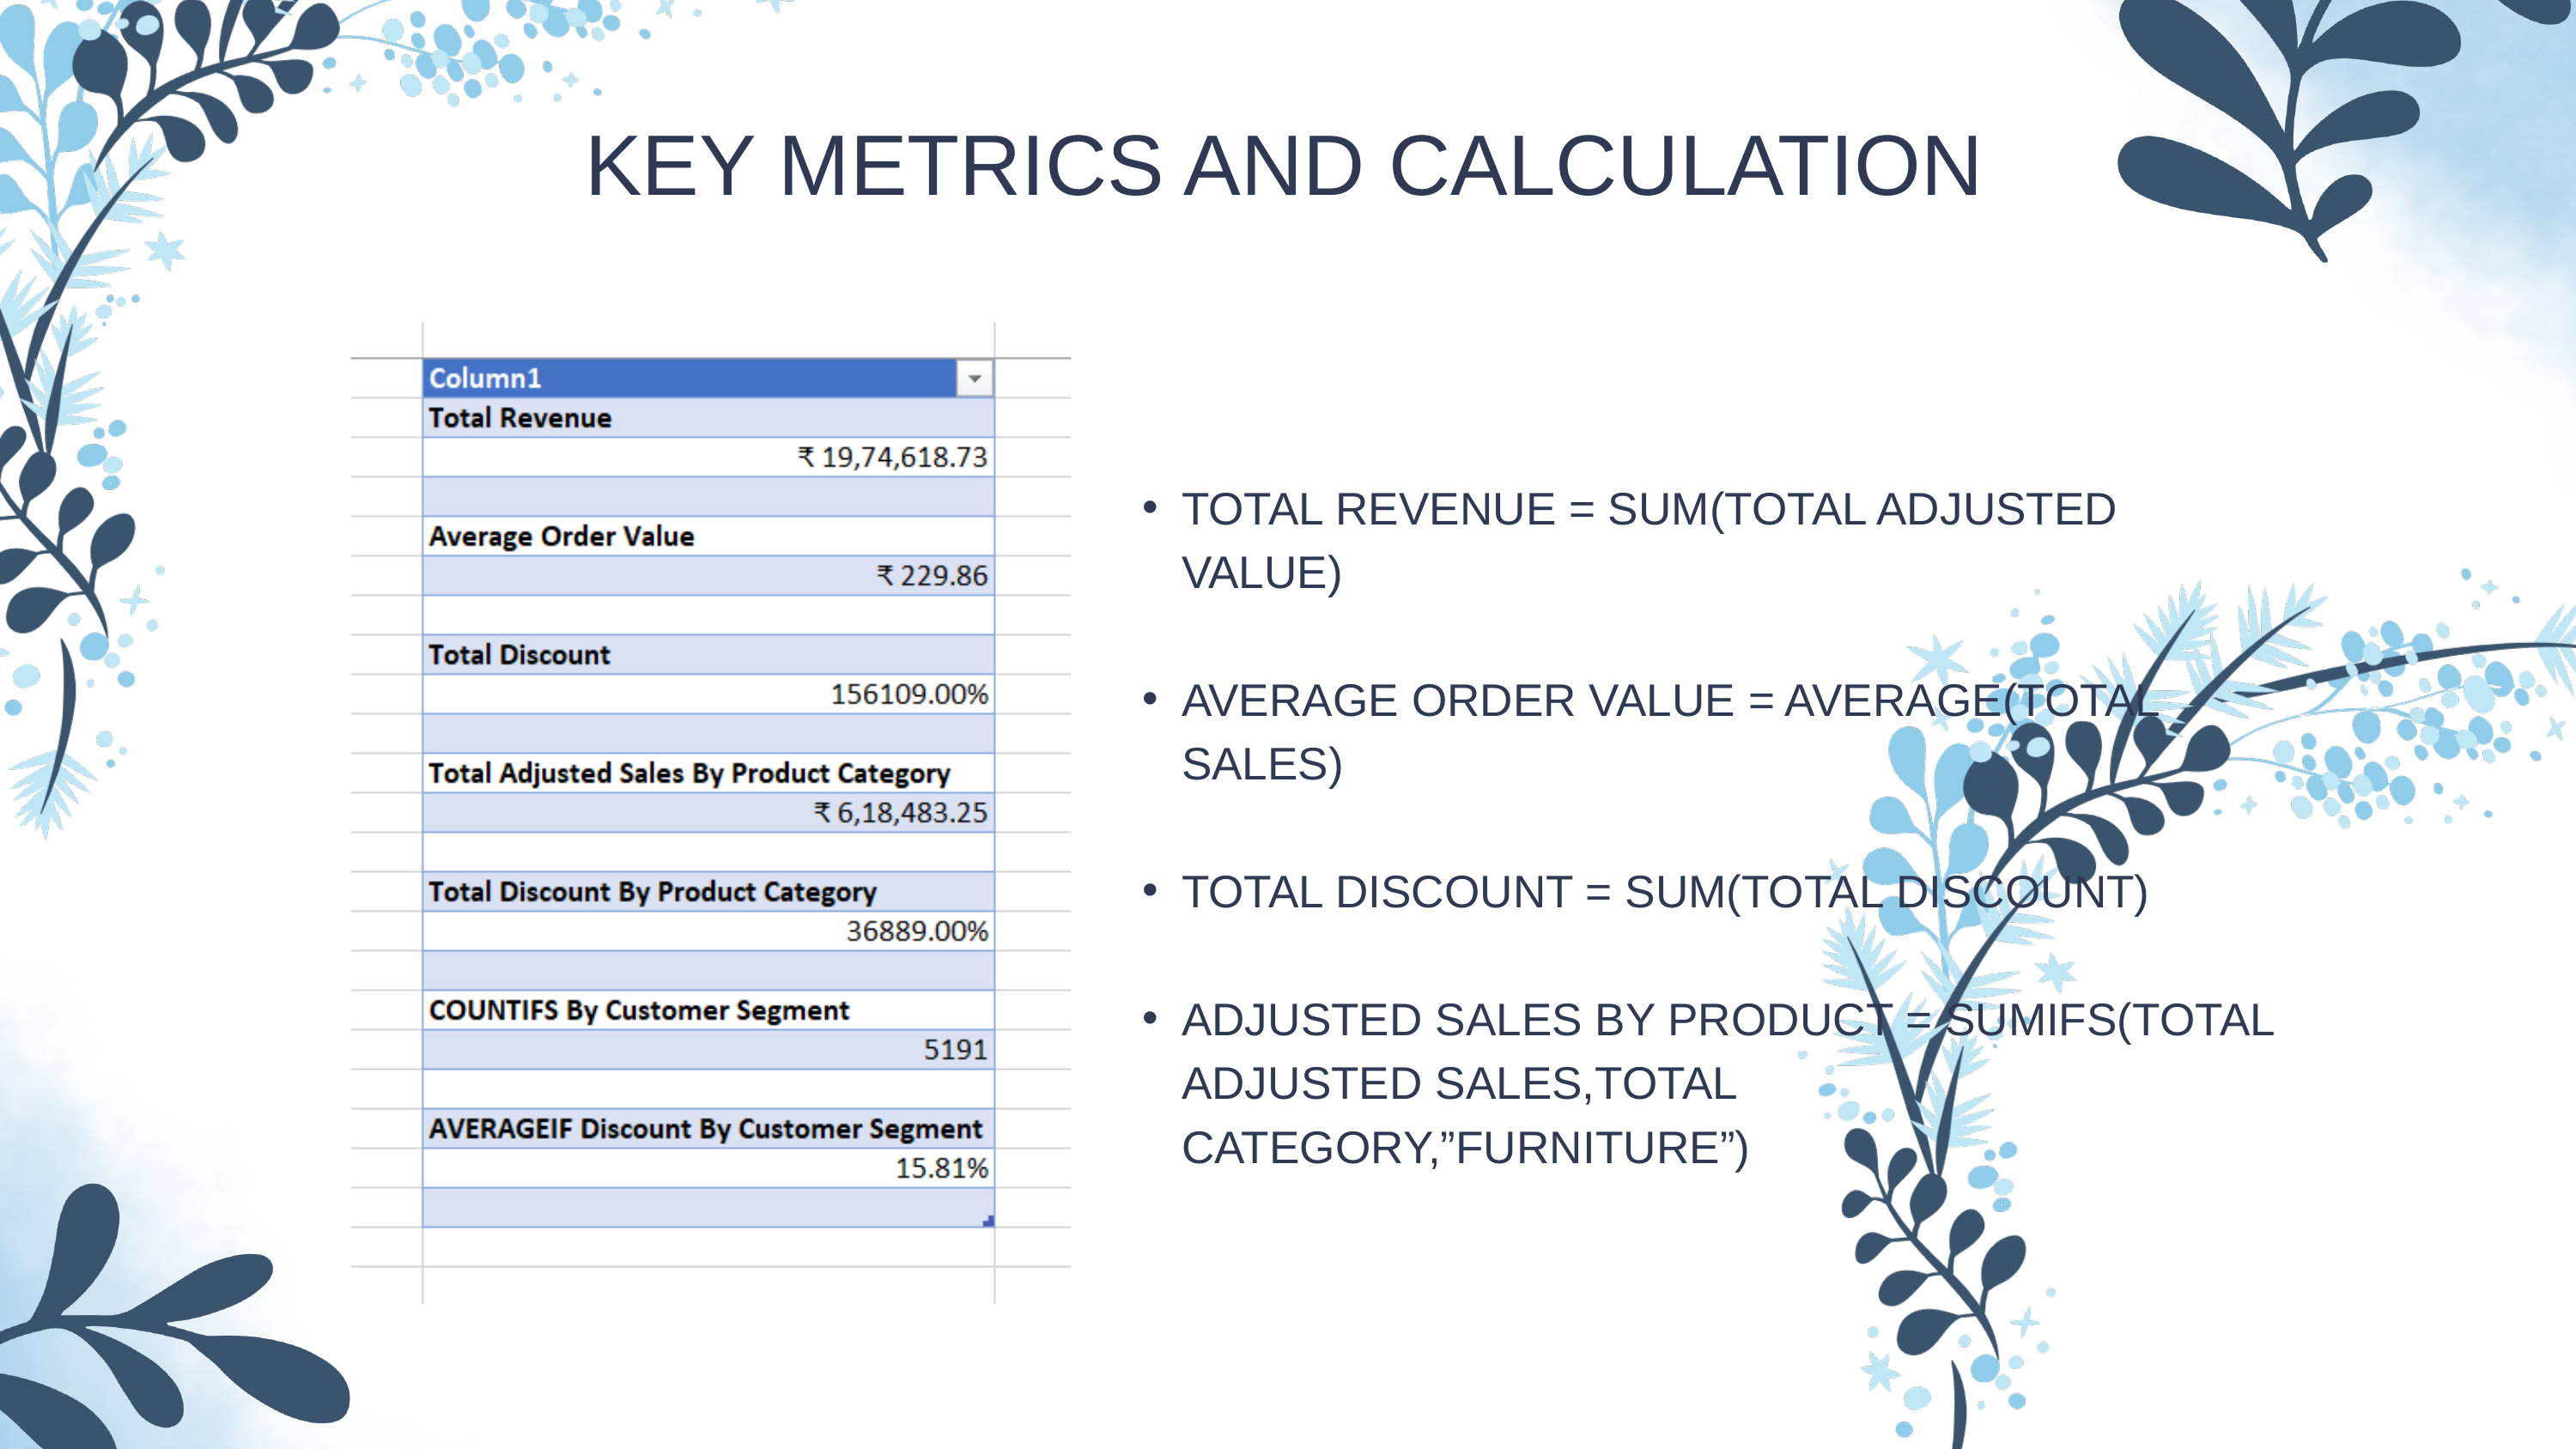

KEY METRICS AND CALCULATION

TOTAL REVENUE = SUM(TOTAL ADJUSTED VALUE)

AVERAGE ORDER VALUE = AVERAGE(TOTAL SALES)

TOTAL DISCOUNT = SUM(TOTAL DISCOUNT)

ADJUSTED SALES BY PRODUCT = SUMIFS(TOTAL ADJUSTED SALES,TOTAL CATEGORY,”FURNITURE”)